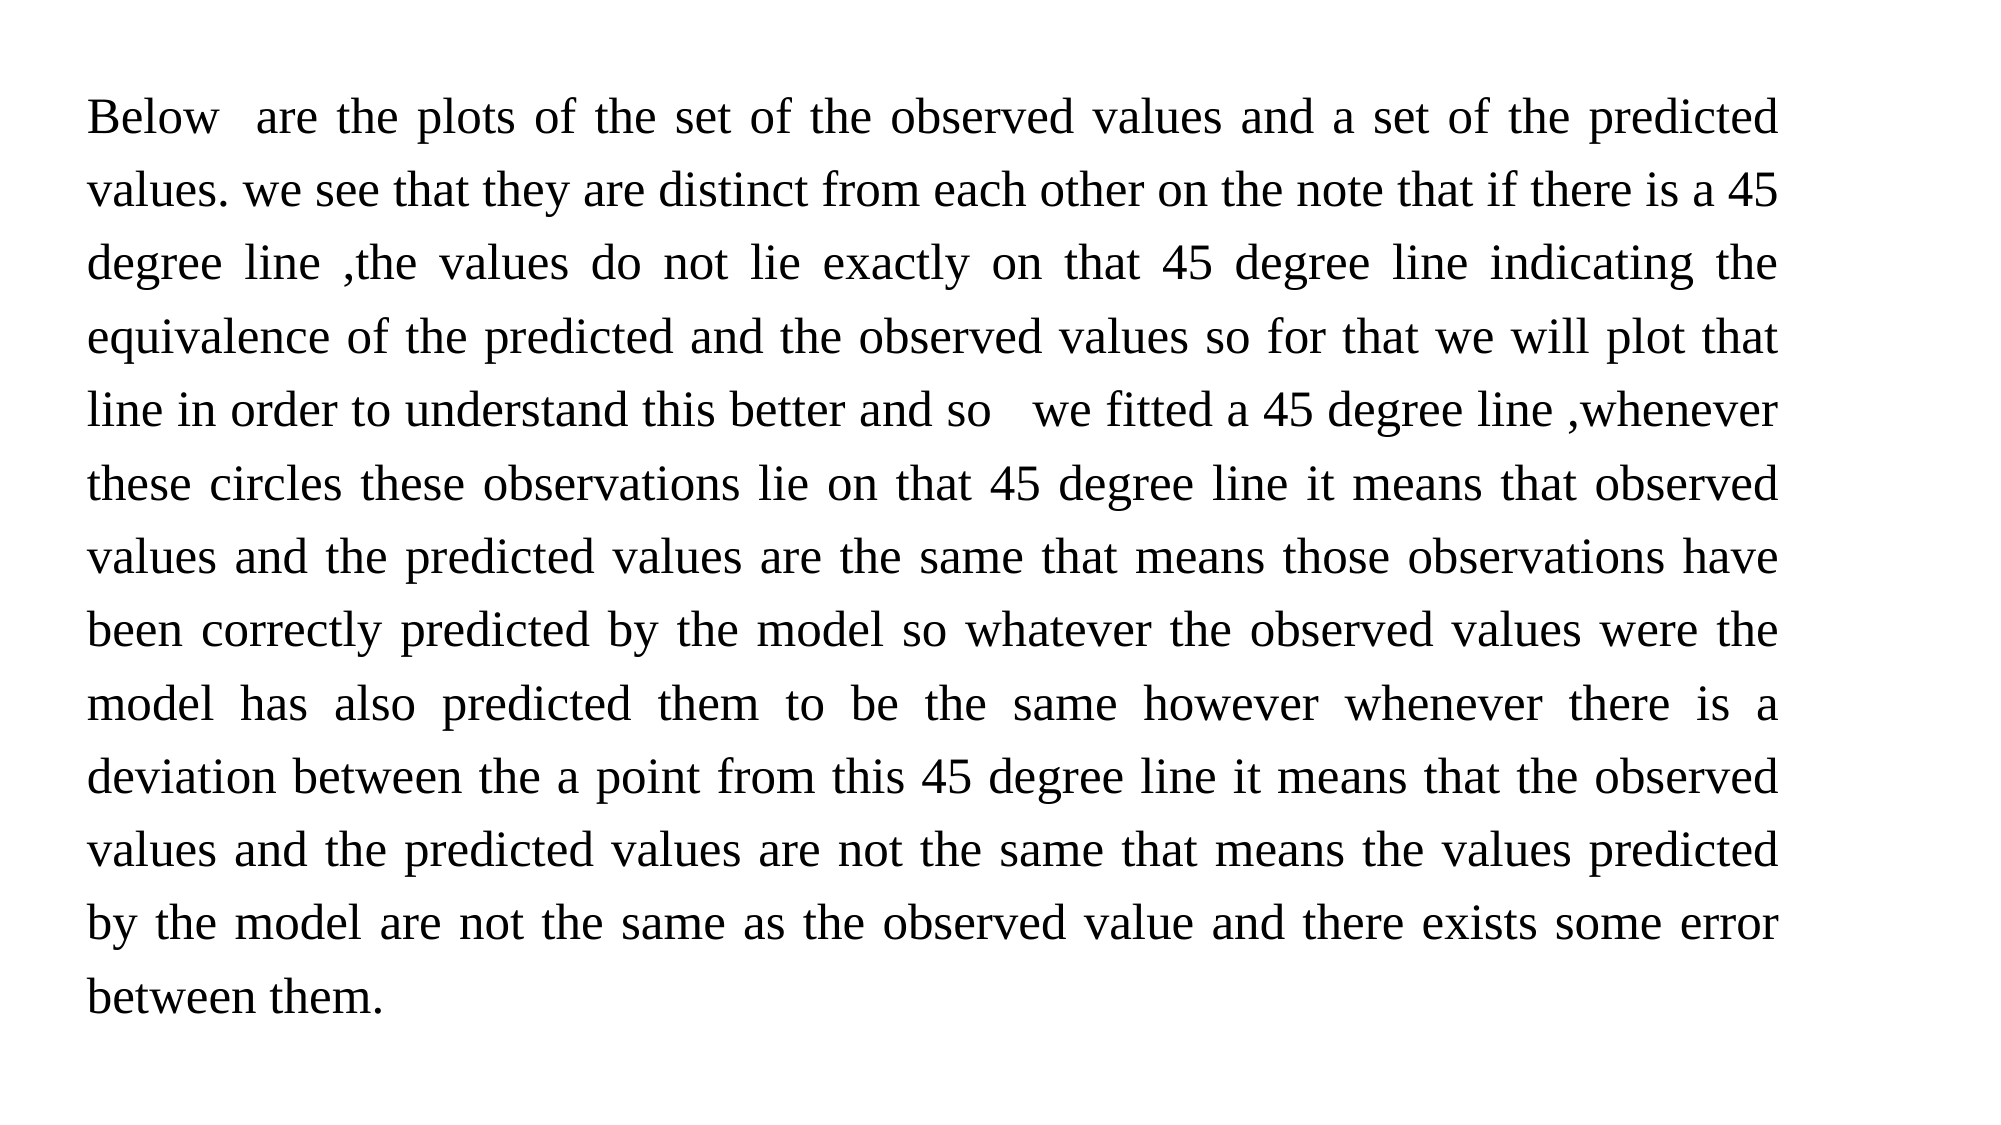

Below  are the plots of the set of the observed values and a set of the predicted values. we see that they are distinct from each other on the note that if there is a 45 degree line ,the values do not lie exactly on that 45 degree line indicating the equivalence of the predicted and the observed values so for that we will plot that line in order to understand this better and so   we fitted a 45 degree line ,whenever these circles these observations lie on that 45 degree line it means that observed values and the predicted values are the same that means those observations have been correctly predicted by the model so whatever the observed values were the model has also predicted them to be the same however whenever there is a deviation between the a point from this 45 degree line it means that the observed values and the predicted values are not the same that means the values predicted by the model are not the same as the observed value and there exists some error between them.